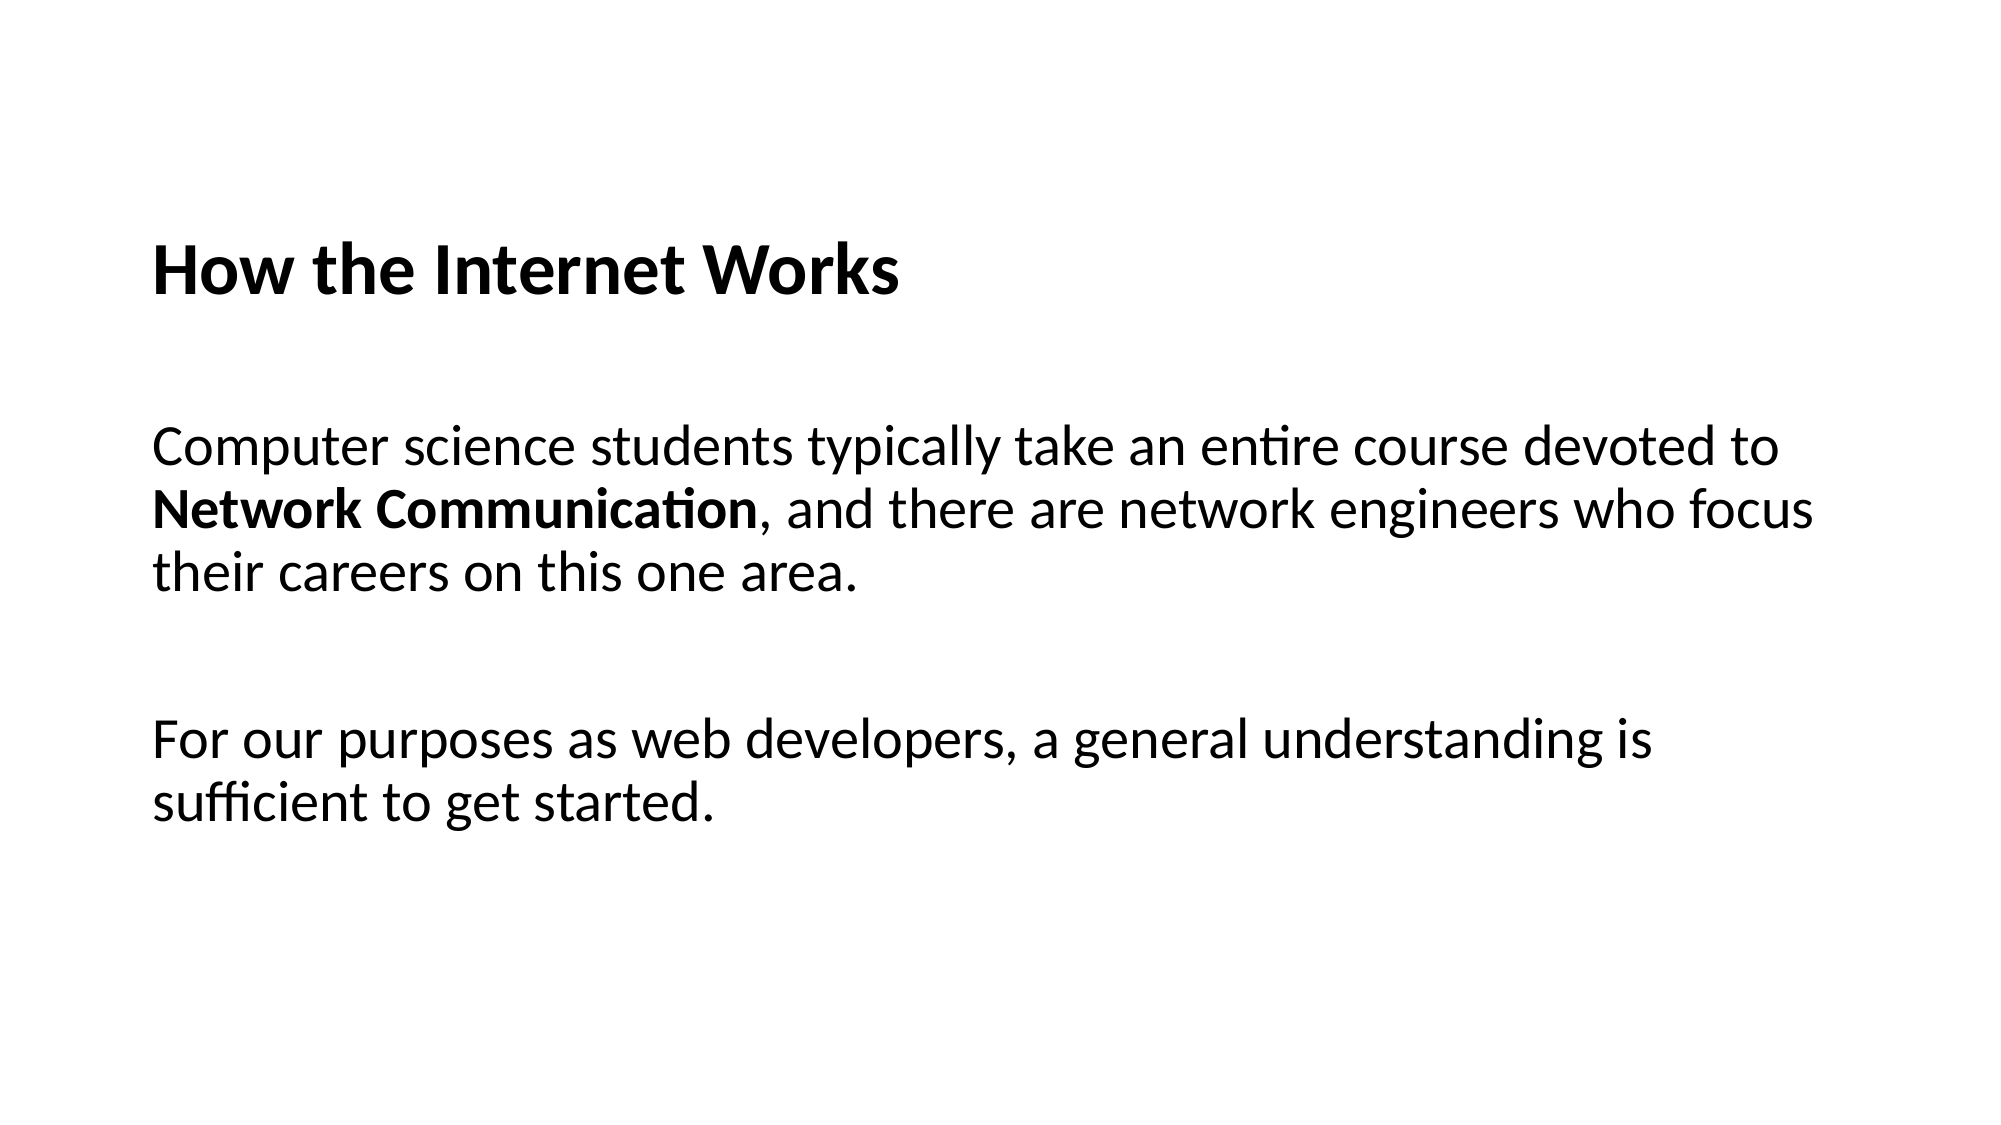

How the Internet Works

Computer science students typically take an entire course devoted to Network Communication, and there are network engineers who focus their careers on this one area.

For our purposes as web developers, a general understanding is sufficient to get started.